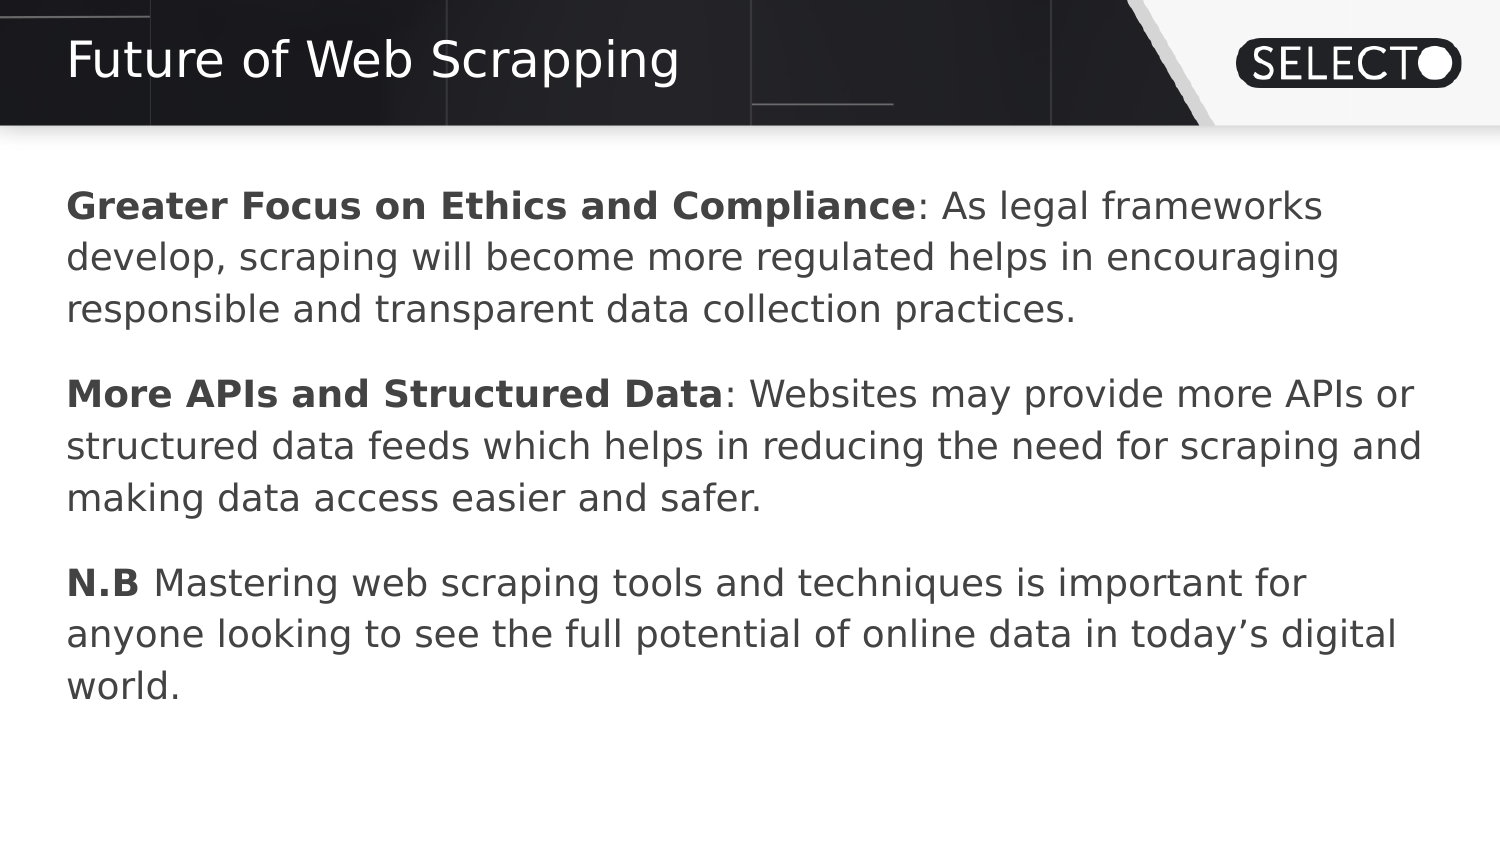

# Future of Web Scrapping
Greater Focus on Ethics and Compliance: As legal frameworks develop, scraping will become more regulated helps in encouraging responsible and transparent data collection practices.
More APIs and Structured Data: Websites may provide more APIs or structured data feeds which helps in reducing the need for scraping and making data access easier and safer.
N.B Mastering web scraping tools and techniques is important for anyone looking to see the full potential of online data in today’s digital world.